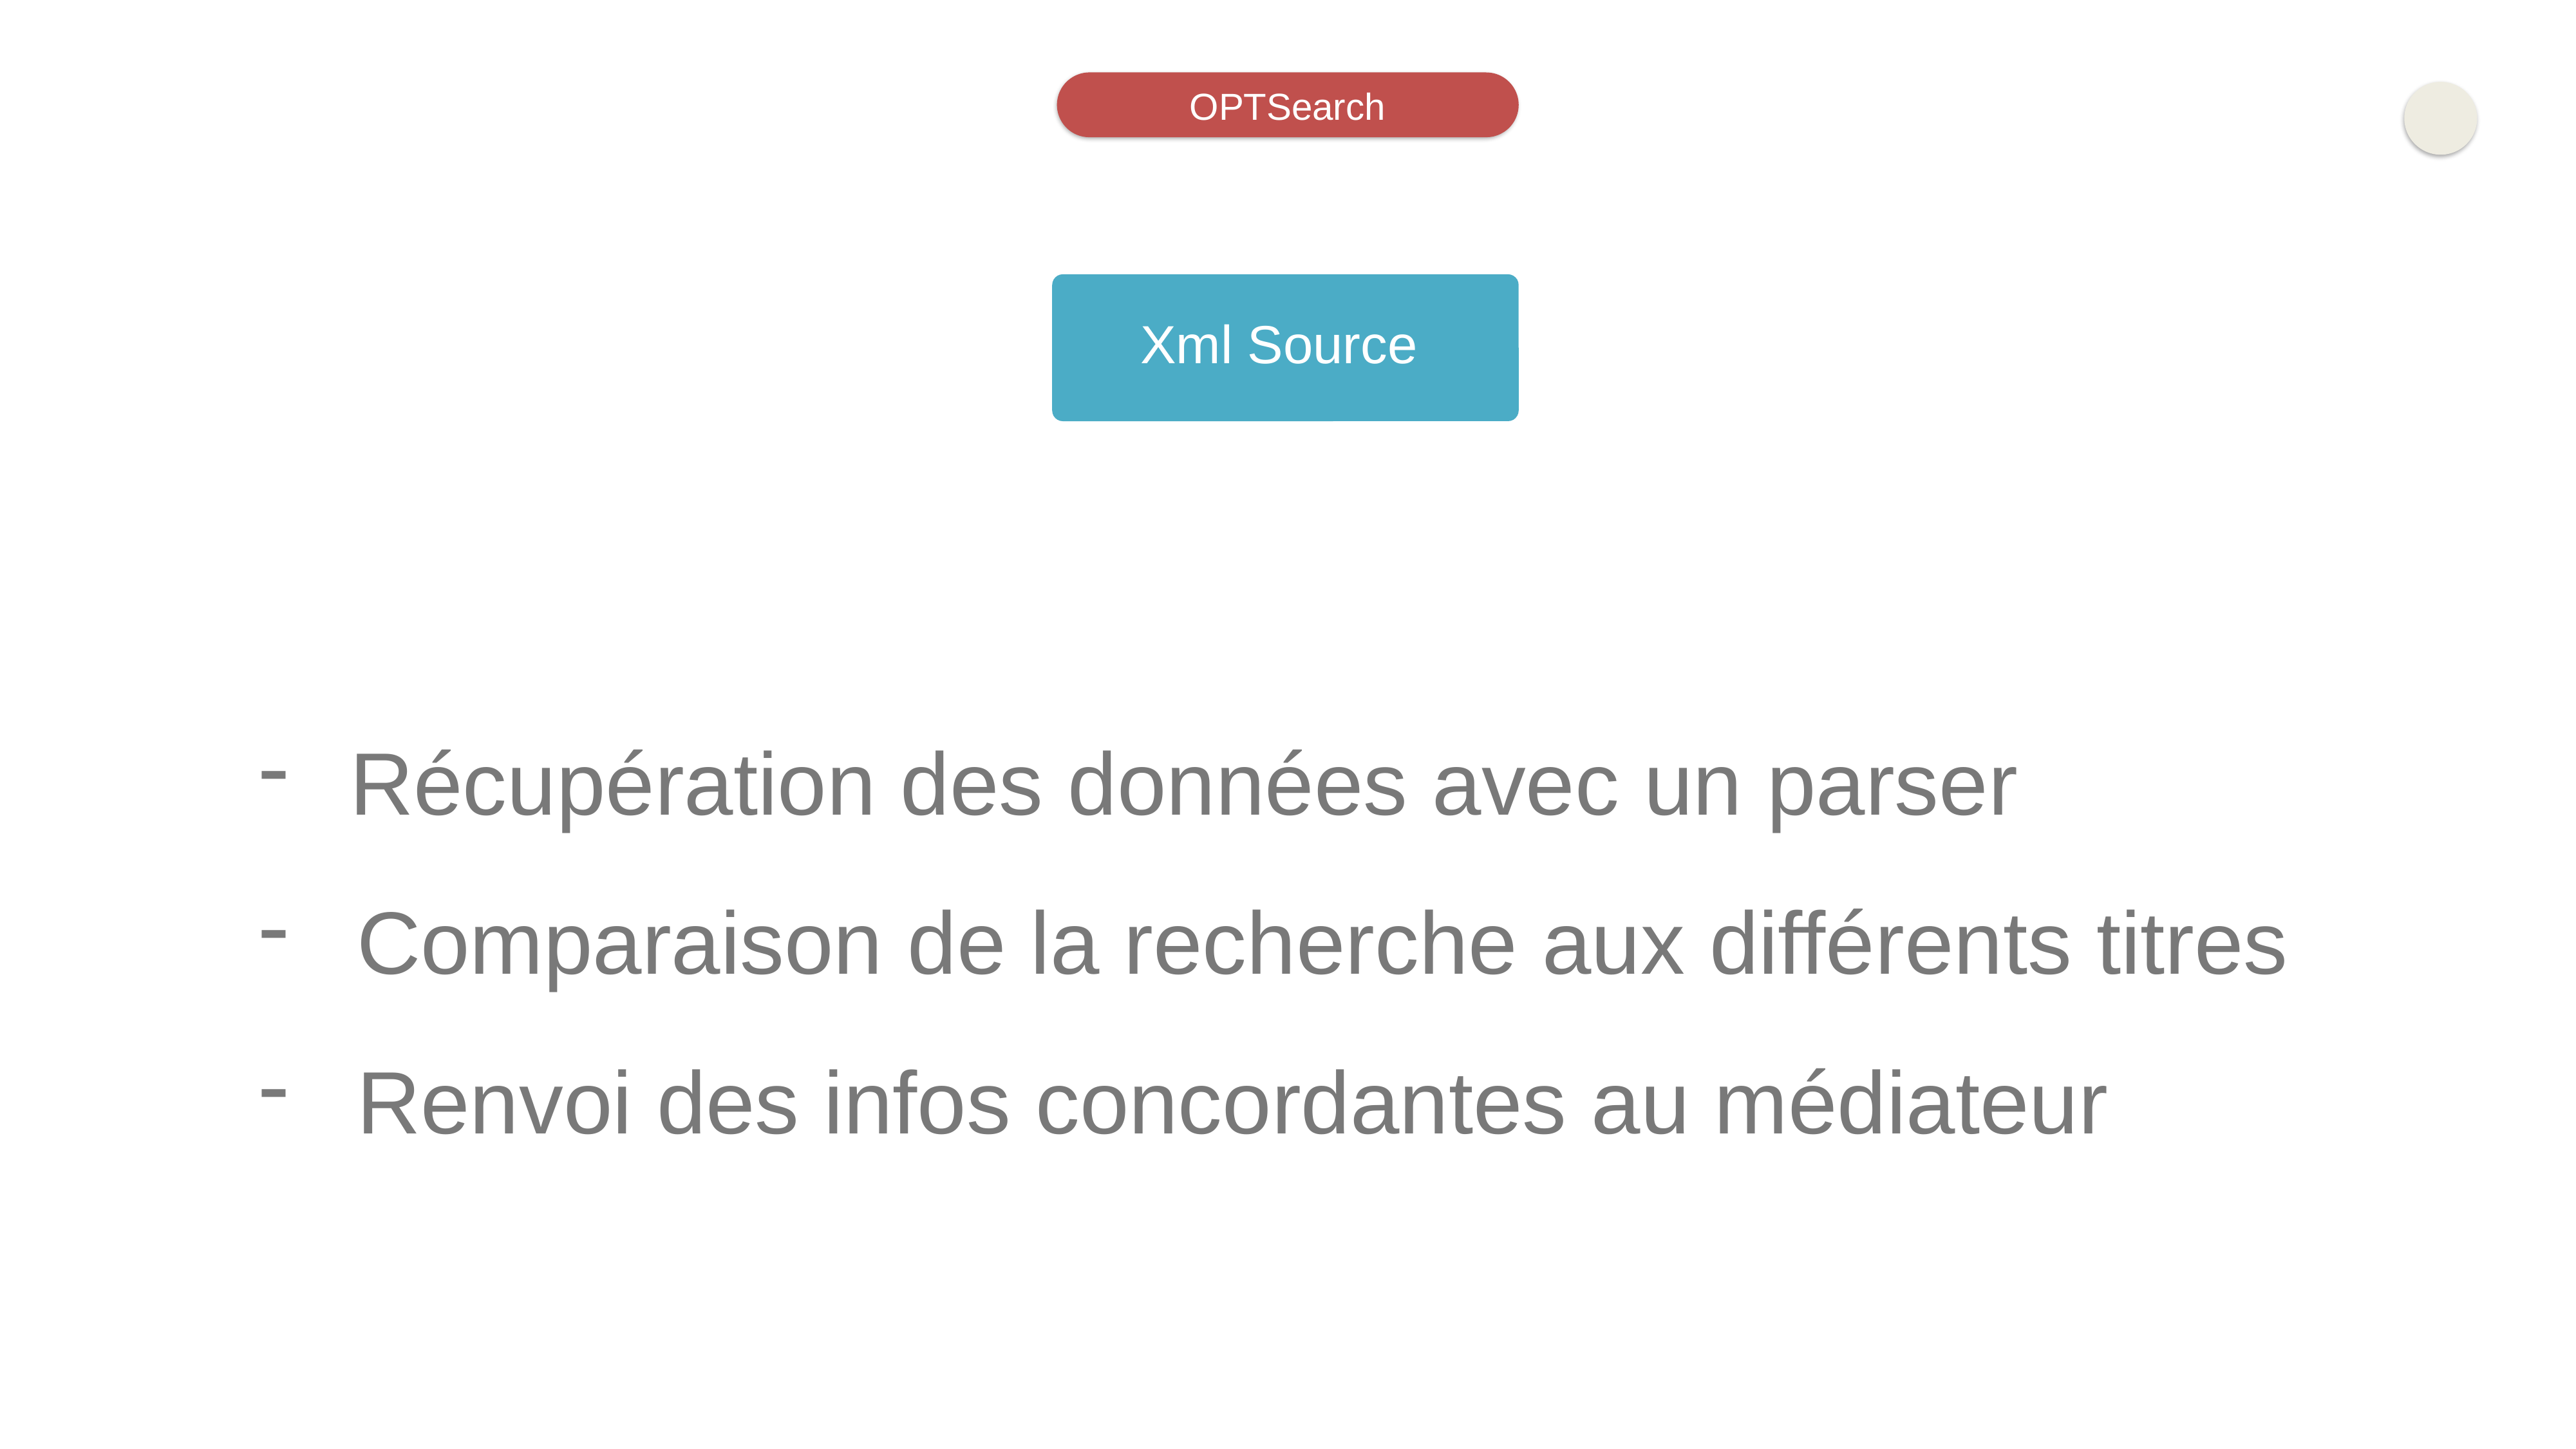

OPTSearch

Xml Source
Récupération des données avec un parser
  Comparaison de la recherche aux différents titres
  Renvoi des infos concordantes au médiateur